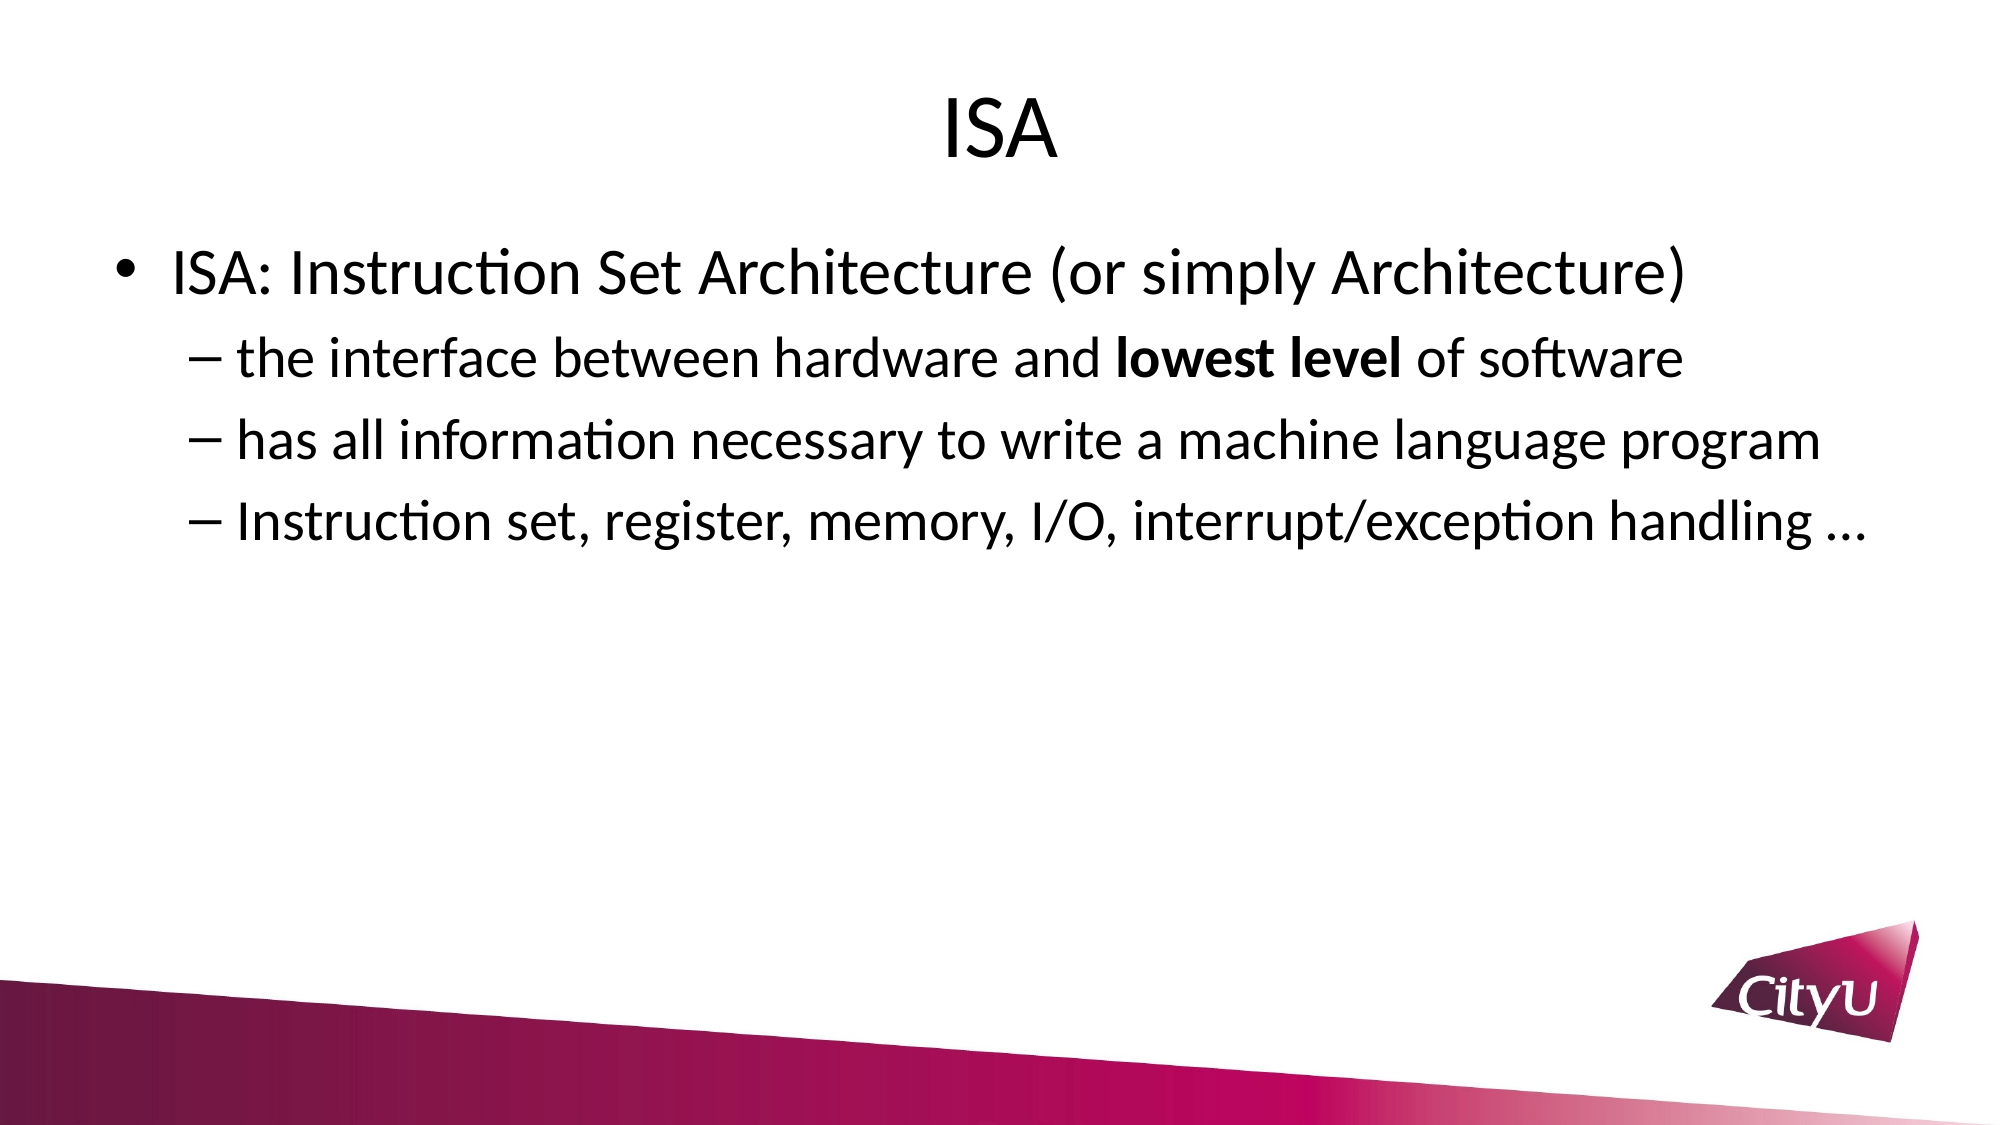

# ISA
ISA: Instruction Set Architecture (or simply Architecture)
the interface between hardware and lowest level of software
has all information necessary to write a machine language program
Instruction set, register, memory, I/O, interrupt/exception handling …

2